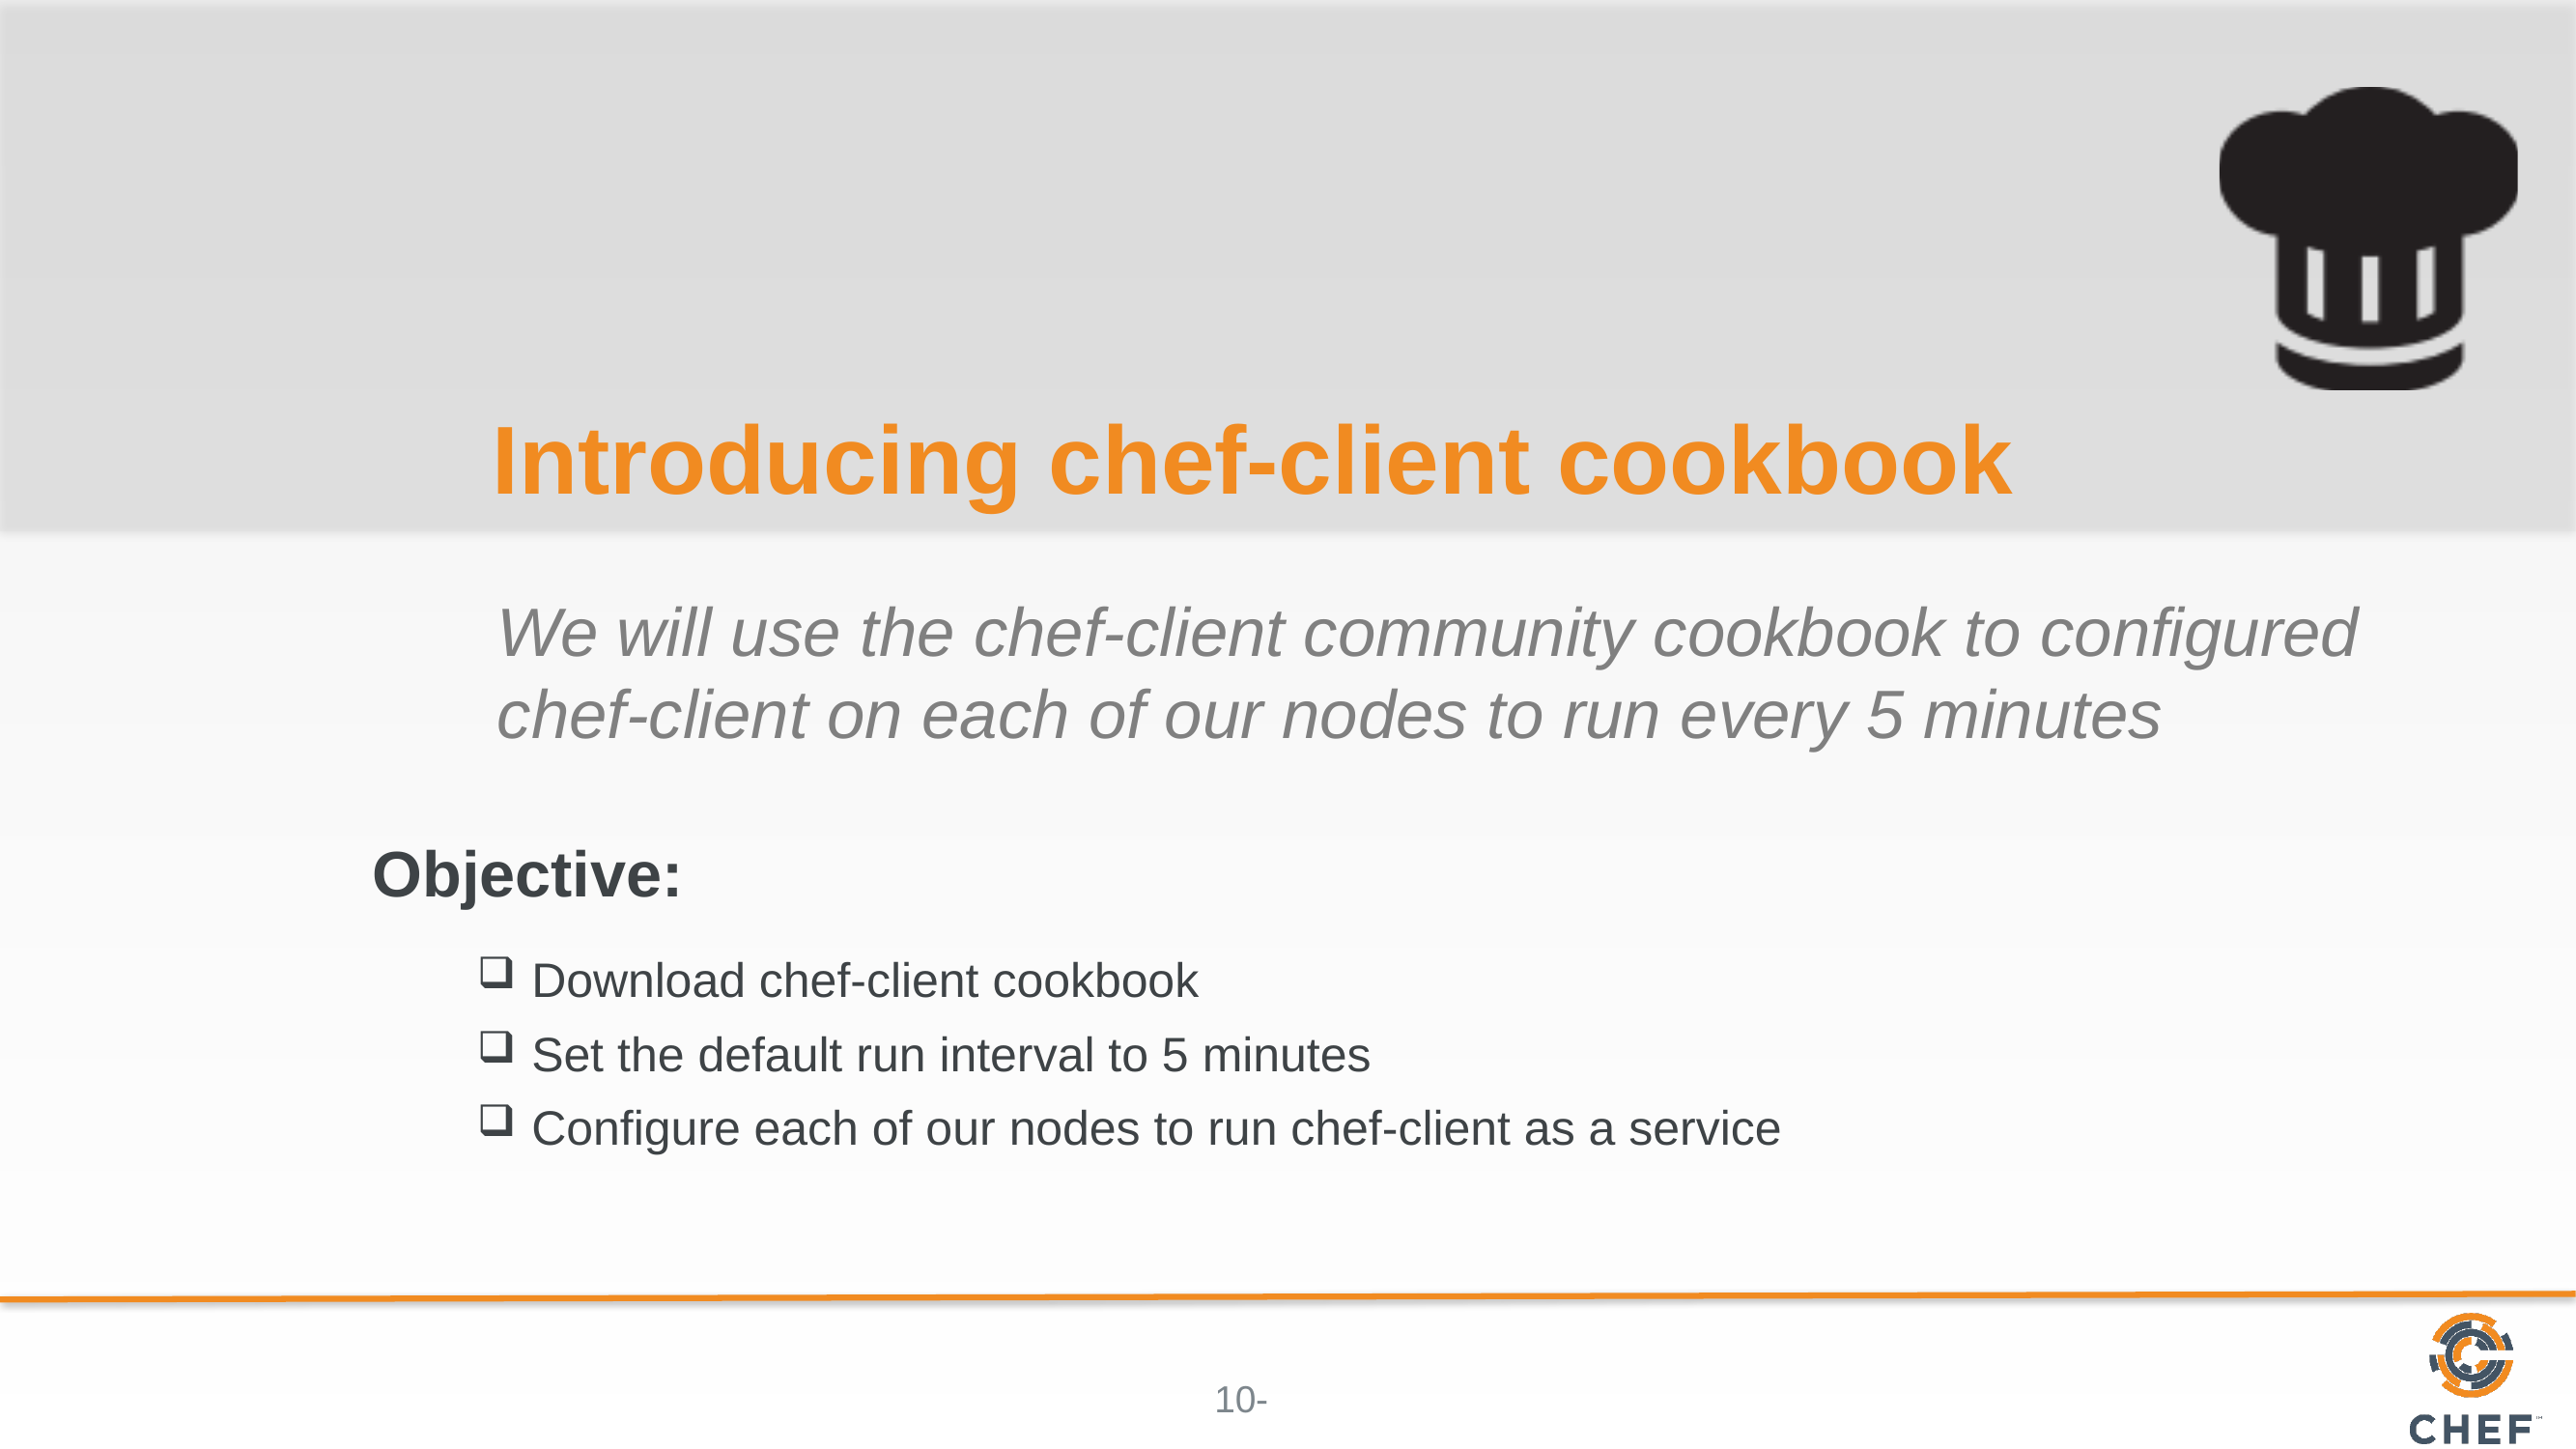

# Introducing chef-client cookbook
We will use the chef-client community cookbook to configured chef-client on each of our nodes to run every 5 minutes
Download chef-client cookbook
Set the default run interval to 5 minutes
Configure each of our nodes to run chef-client as a service